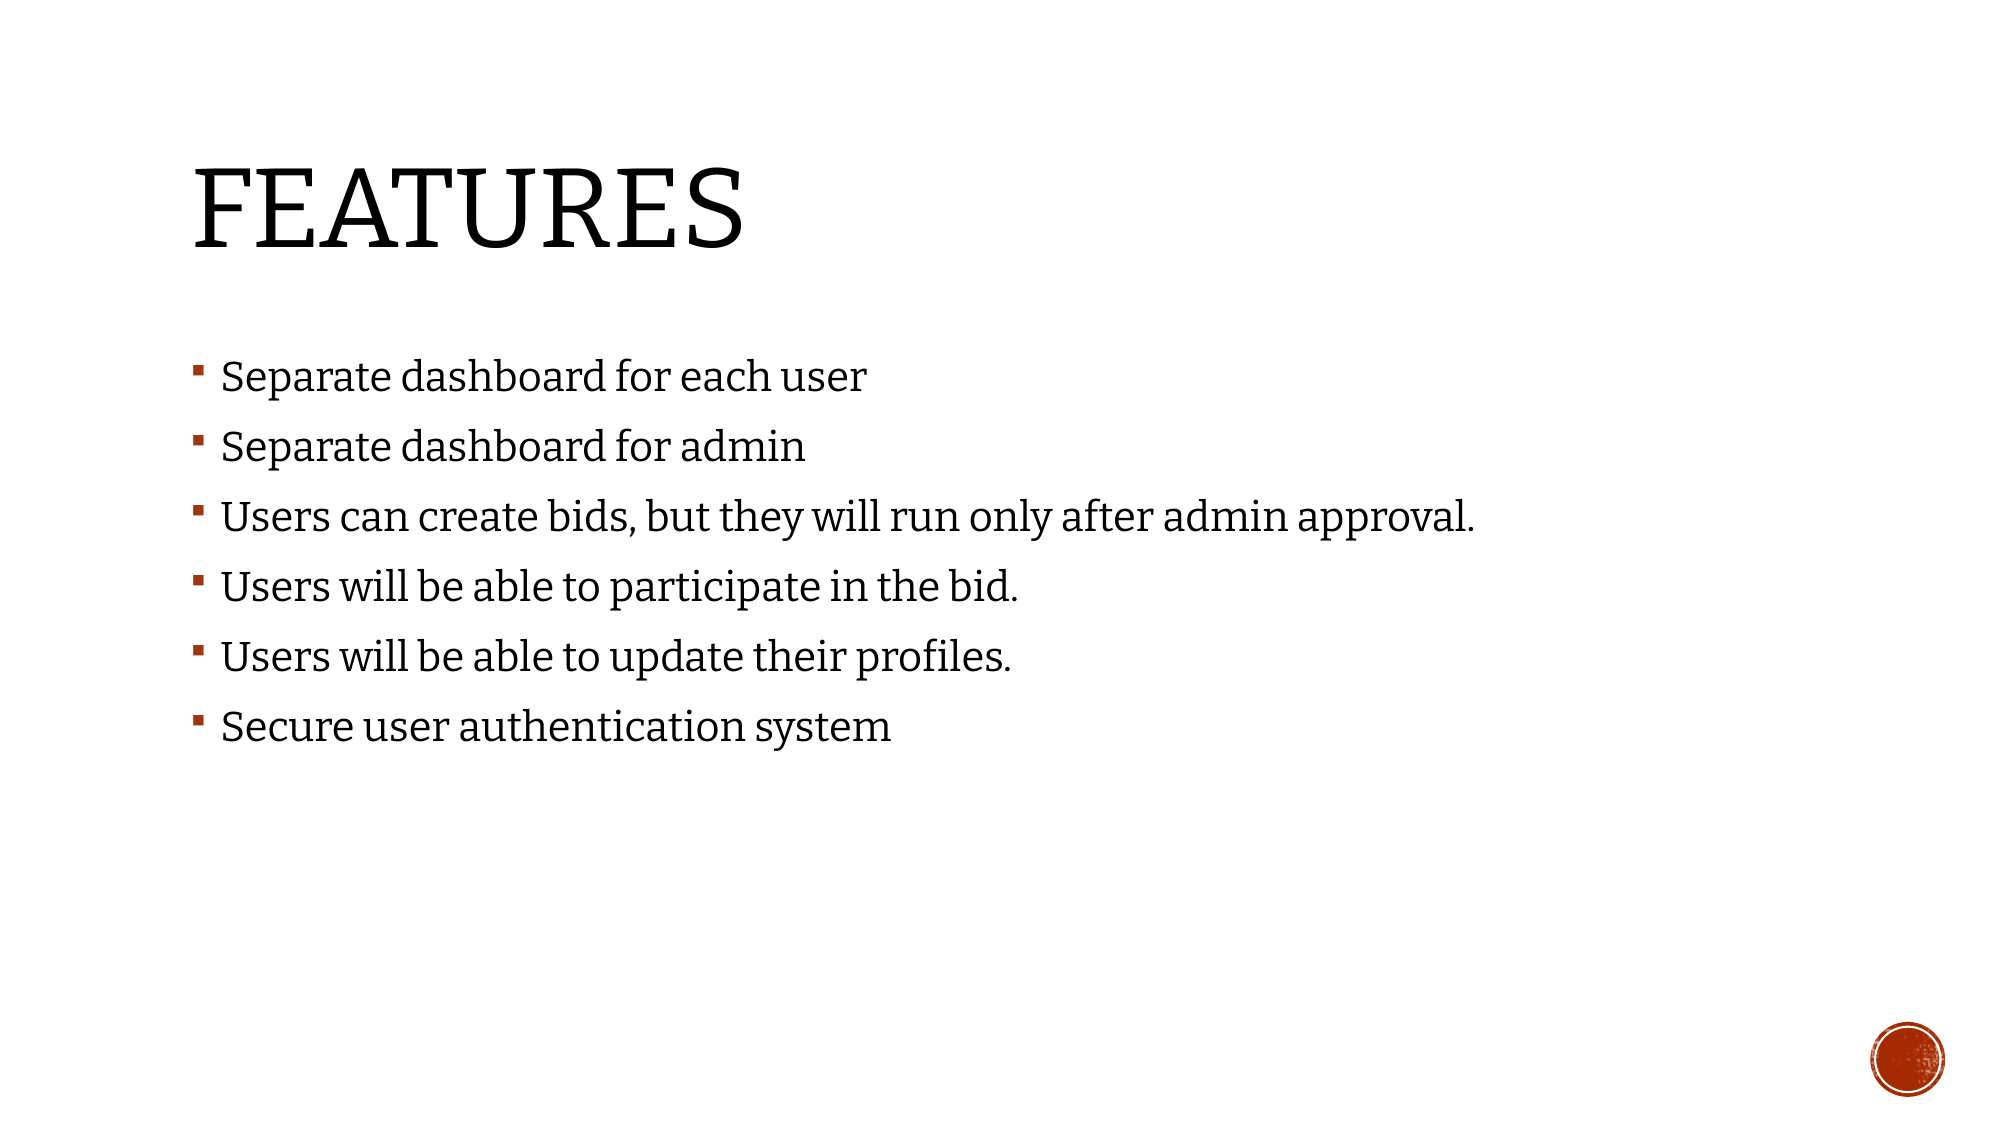

# Features
Separate dashboard for each user
Separate dashboard for admin
Users can create bids, but they will run only after admin approval.
Users will be able to participate in the bid.
Users will be able to update their profiles.
Secure user authentication system